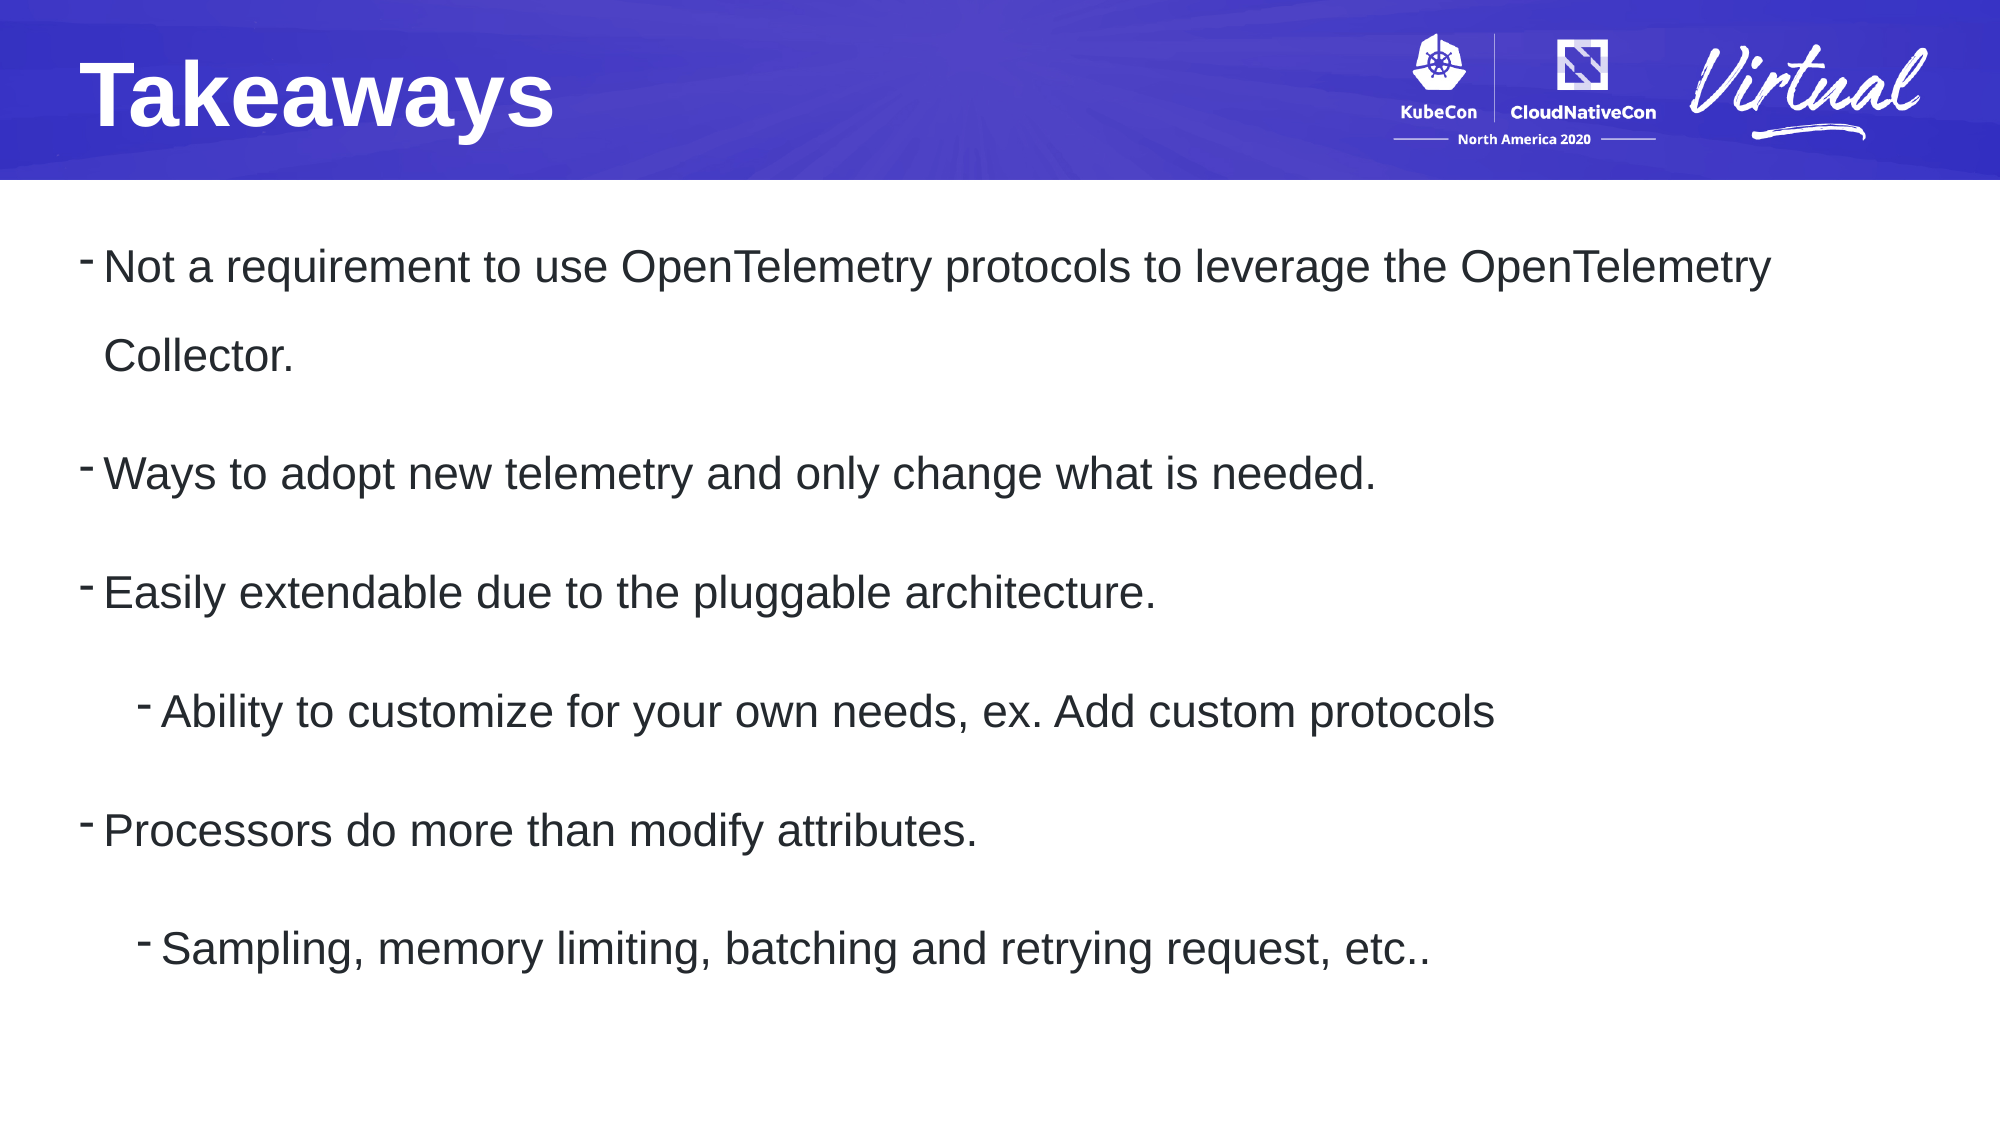

Takeaways
Not a requirement to use OpenTelemetry protocols to leverage the OpenTelemetry Collector.
Ways to adopt new telemetry and only change what is needed.
Easily extendable due to the pluggable architecture.
Ability to customize for your own needs, ex. Add custom protocols
Processors do more than modify attributes.
Sampling, memory limiting, batching and retrying request, etc..